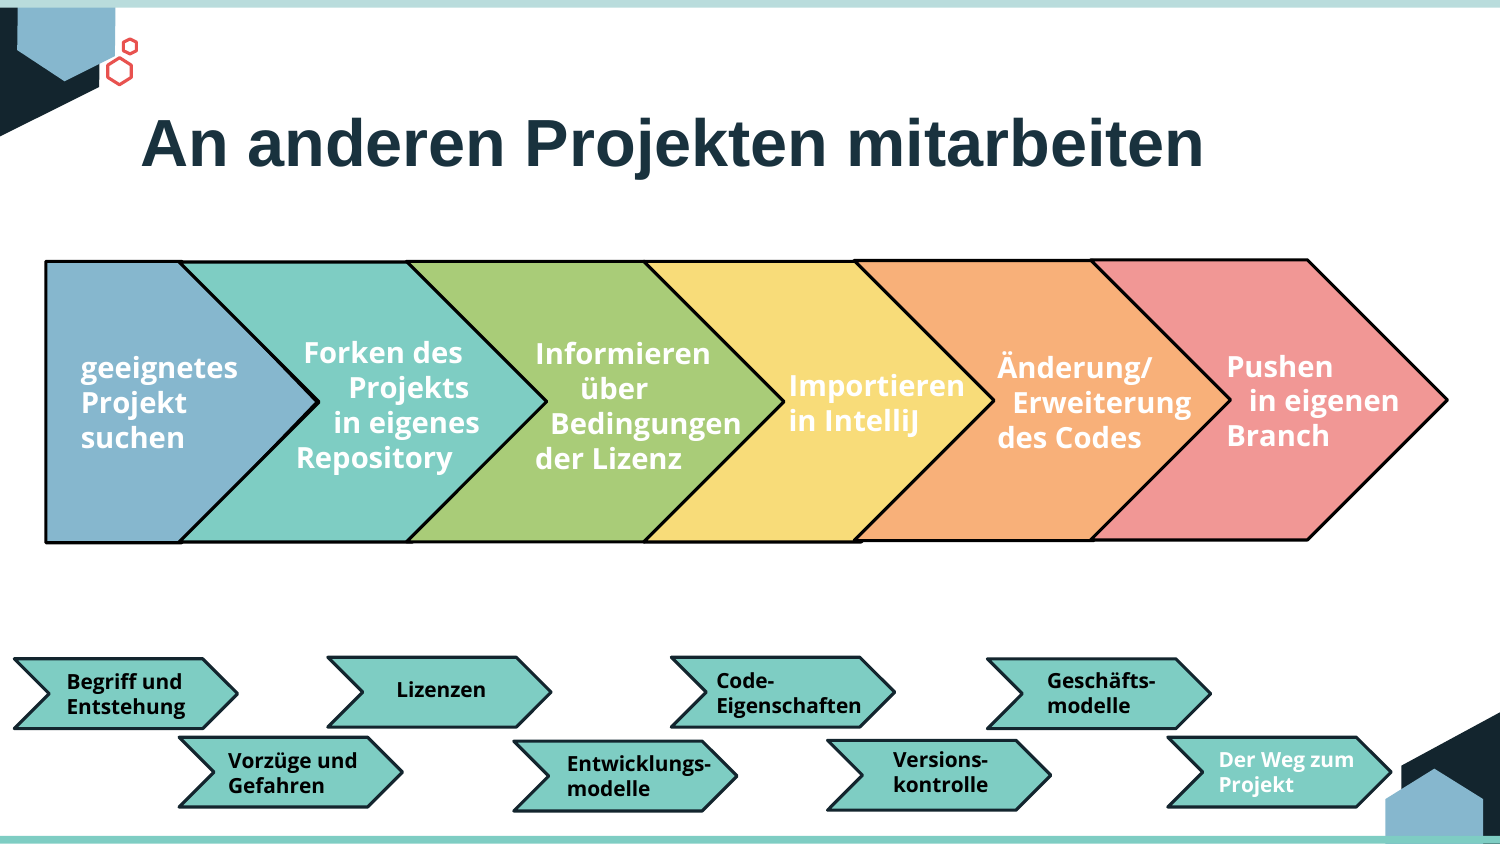

# An anderen Projekten mitarbeiten

  Forken des
        Projekts
      in eigenes
 Repository
Informieren
      über
  Bedingungen
der Lizenz

Pushen
   in eigenen
Branch
Änderung/
  Erweiterung
des Codes
geeignetes
Projekt
suchen
Importieren
in IntelliJ

Code-
Eigenschaften
Geschäfts-
modelle
Begriff und Entstehung
Lizenzen

Der Weg zum
Projekt
Versions-
kontrolle
Vorzüge und Gefahren

Entwicklungs-
modelle